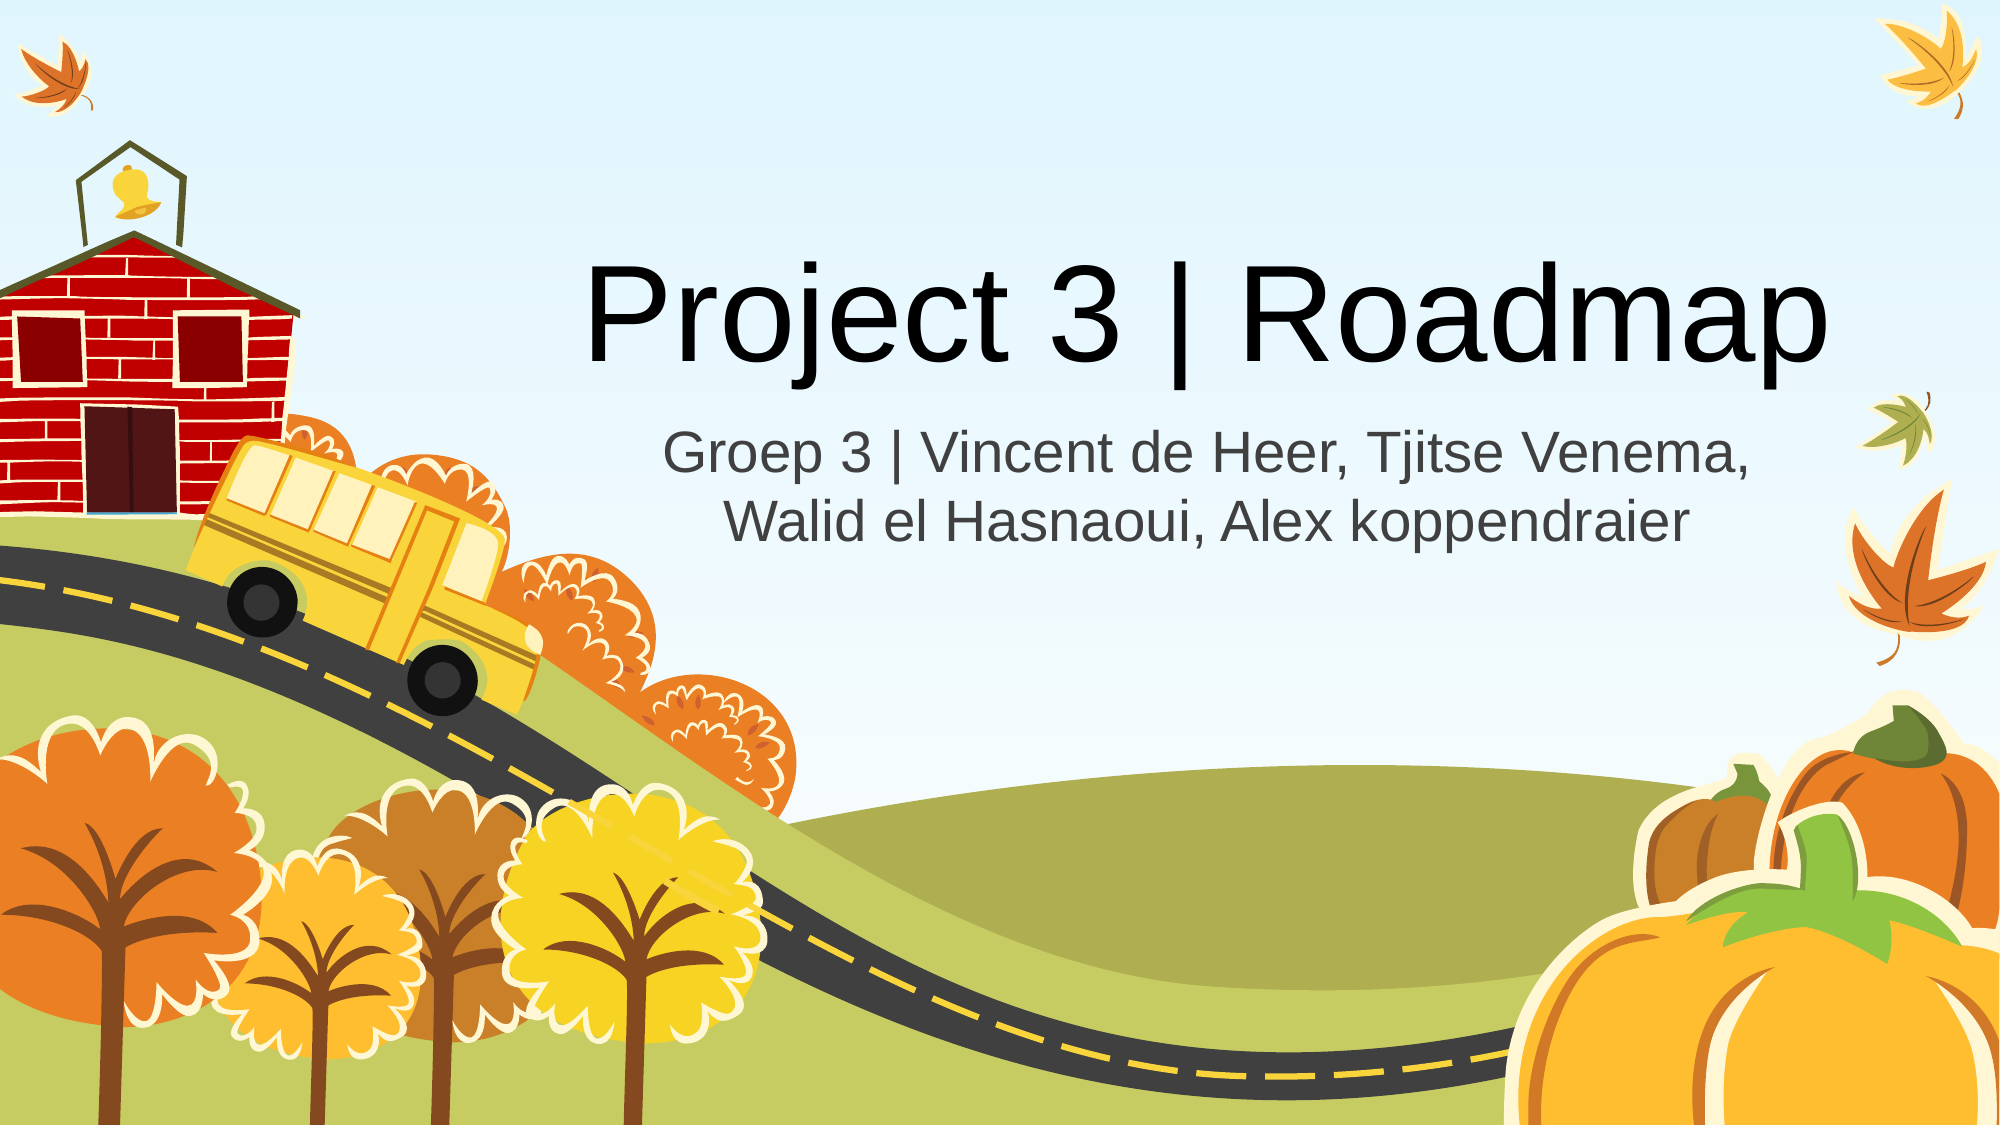

# Project 3 | Roadmap
Groep 3 | Vincent de Heer, Tjitse Venema, Walid el Hasnaoui, Alex koppendraier